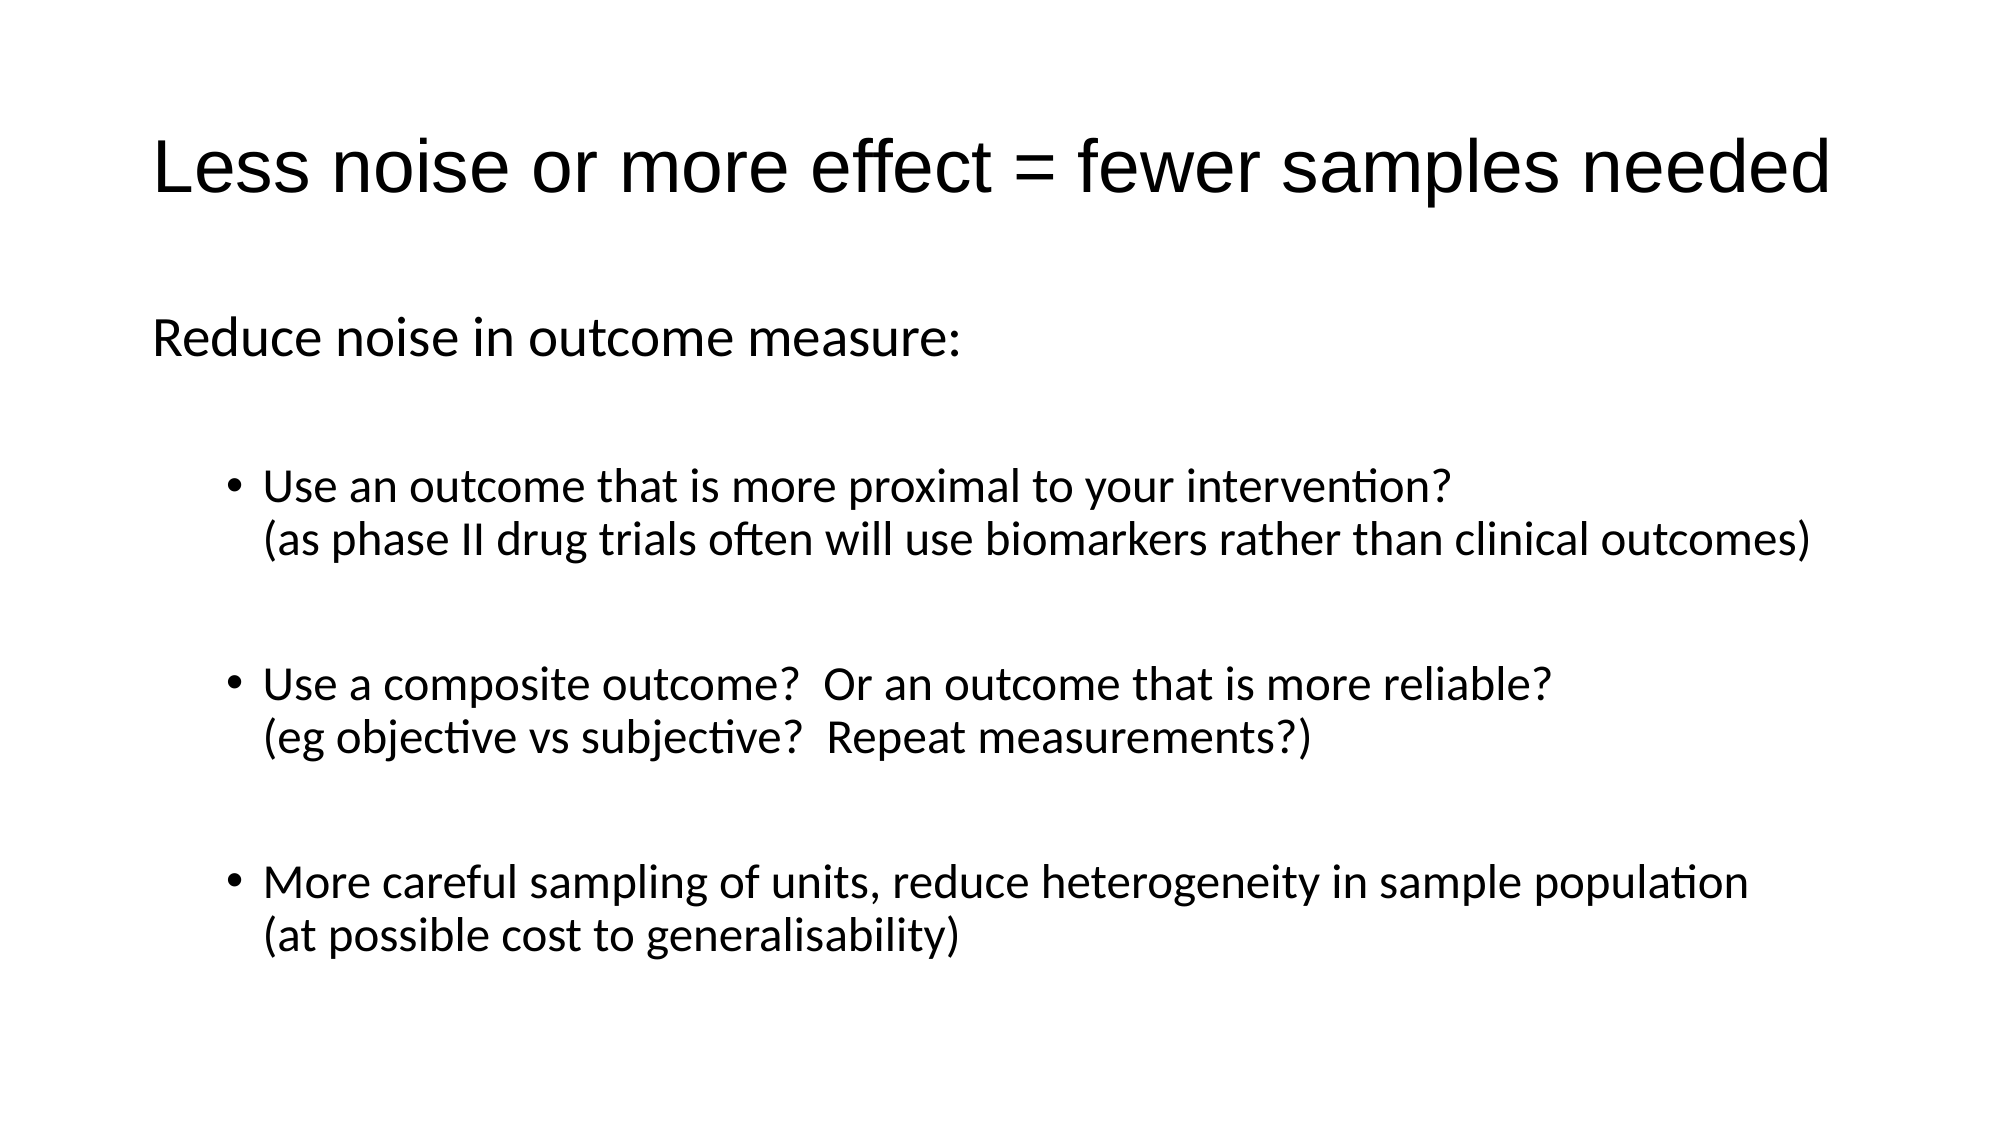

# Less noise or more effect = fewer samples needed
Reduce noise in outcome measure:

Use an outcome that is more proximal to your intervention?
(as phase II drug trials often will use biomarkers rather than clinical outcomes)

Use a composite outcome?  Or an outcome that is more reliable?
(eg objective vs subjective?  Repeat measurements?)

More careful sampling of units, reduce heterogeneity in sample population
(at possible cost to generalisability)